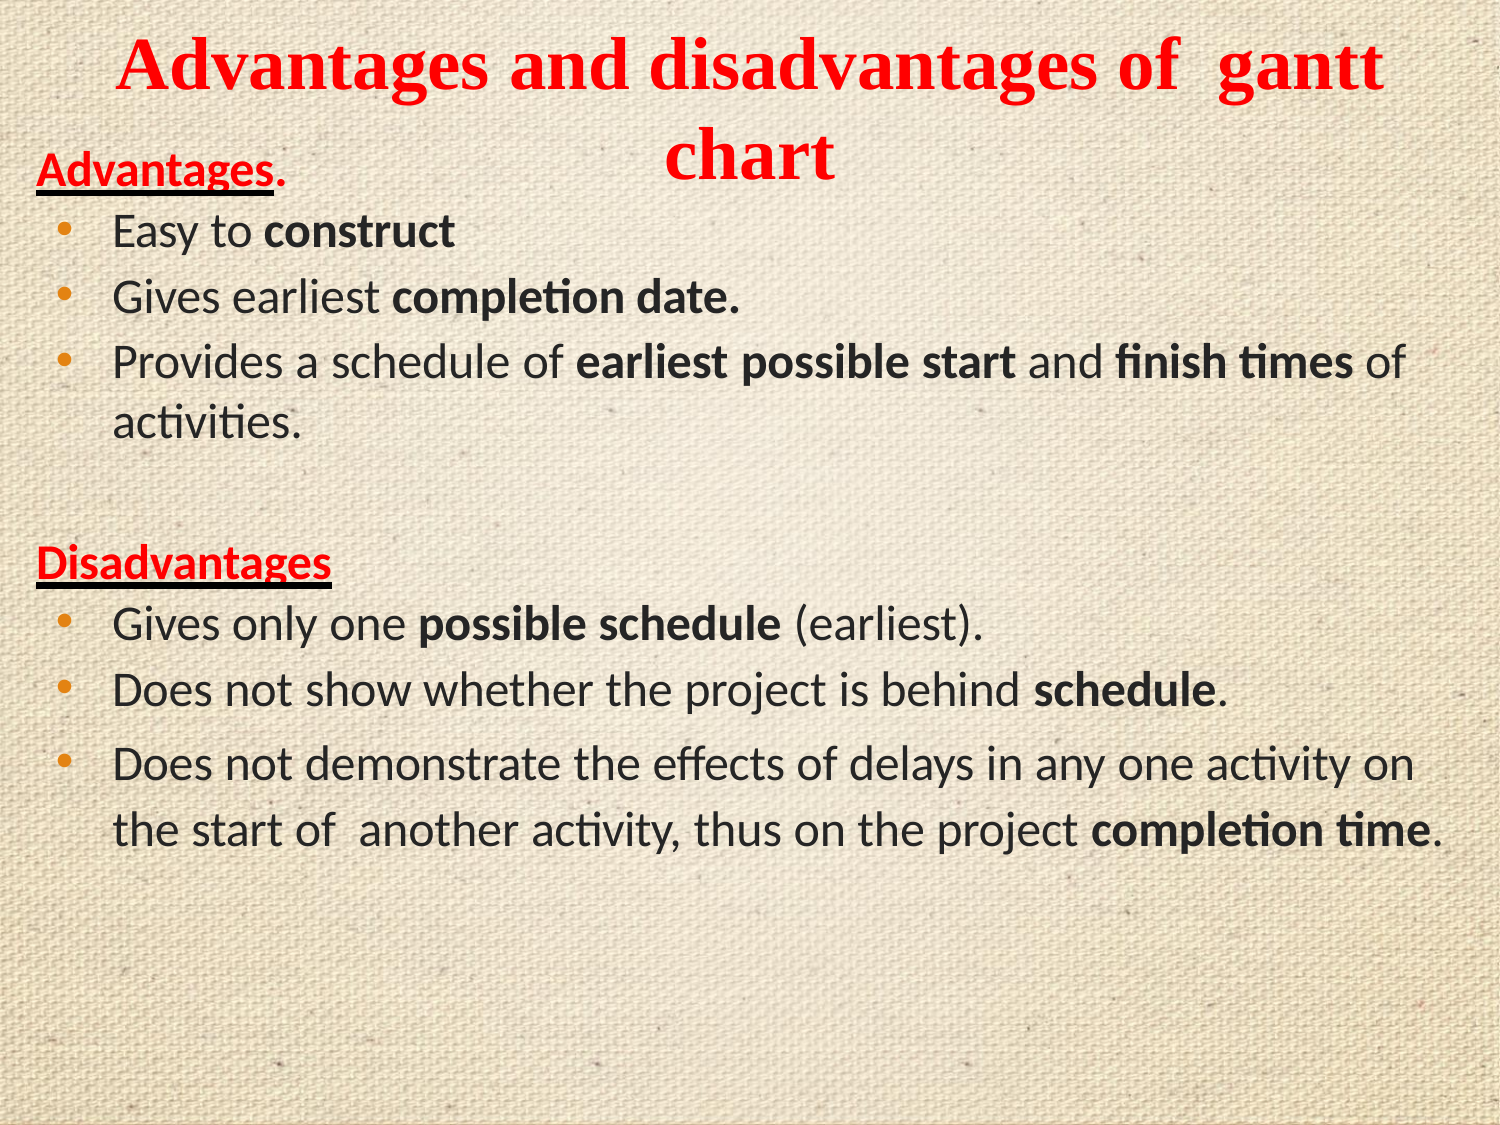

# Advantages and disadvantages of  gantt chart
Advantages.
Easy to construct
Gives earliest completion date.
Provides a schedule of earliest possible start and finish times of activities.

Disadvantages
Gives only one possible schedule (earliest).
Does not show whether the project is behind schedule.
Does not demonstrate the effects of delays in any one activity on the start of  another activity, thus on the project completion time.